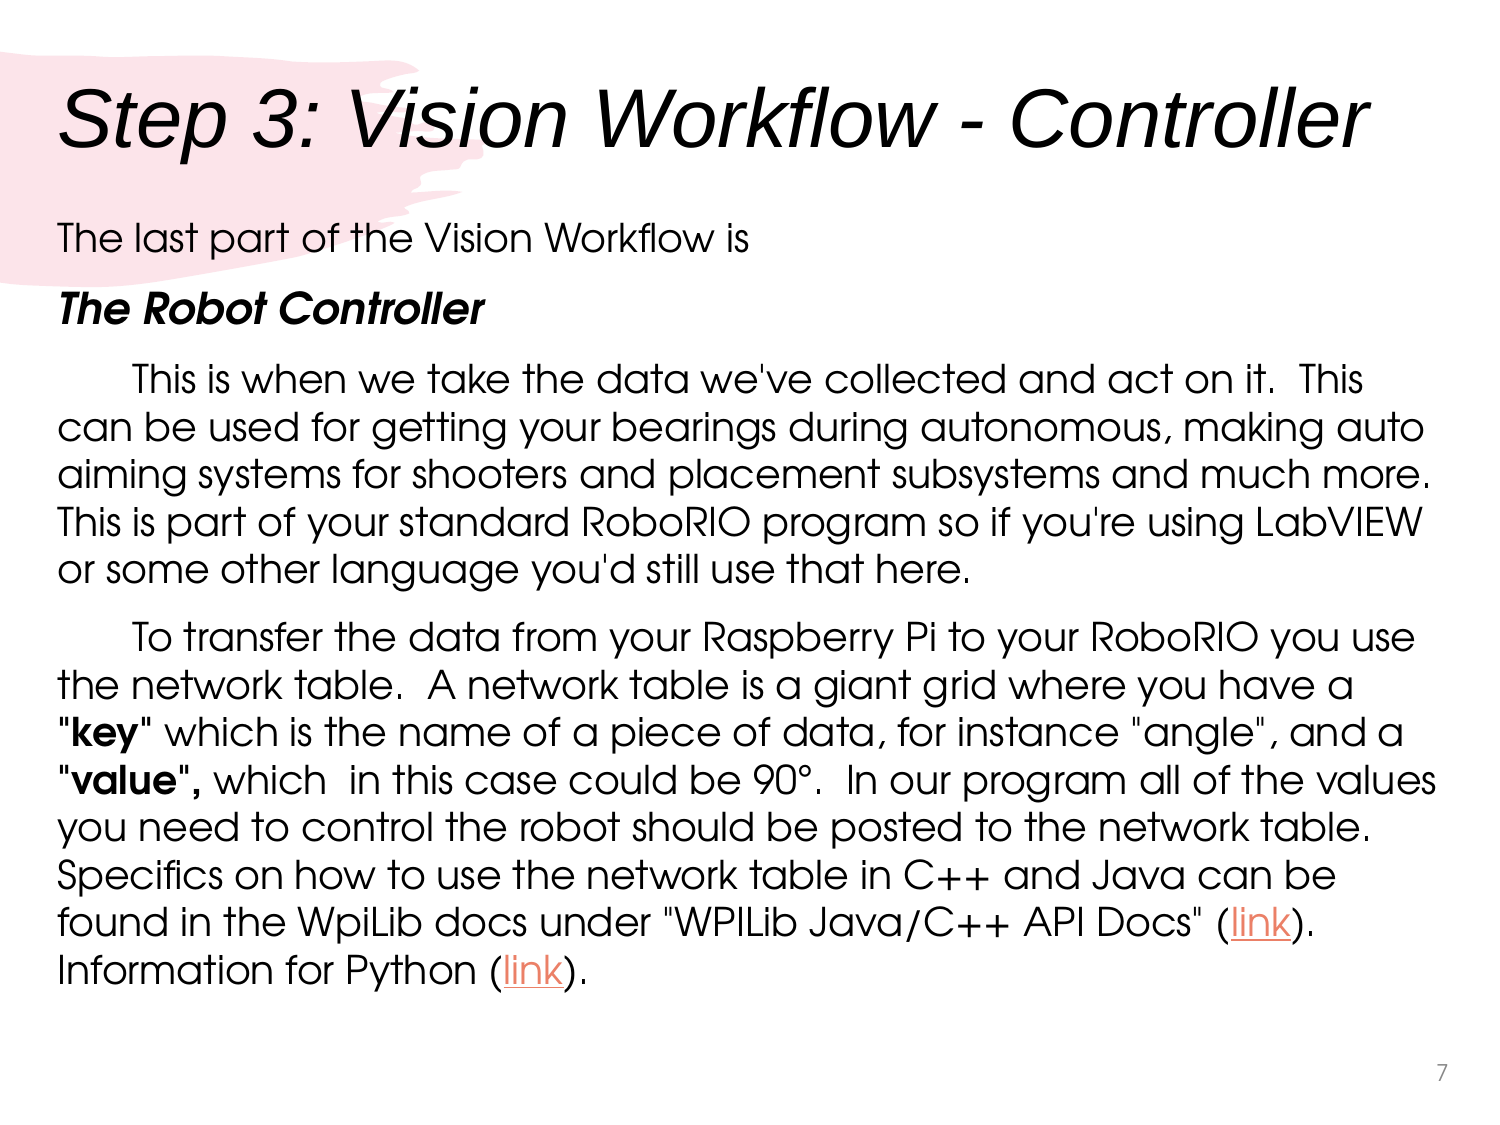

# Step 3: Vision Workflow - Controller
The last part of the Vision Workflow is
The Robot Controller
This is when we take the data we've collected and act on it.  This can be used for getting your bearings during autonomous, making auto aiming systems for shooters and placement subsystems and much more.  This is part of your standard RoboRIO program so if you're using LabVIEW or some other language you'd still use that here.
To transfer the data from your Raspberry Pi to your RoboRIO you use the network table.  A network table is a giant grid where you have a "key" which is the name of a piece of data, for instance "angle", and a "value", which  in this case could be 90°.  In our program all of the values you need to control the robot should be posted to the network table.  Specifics on how to use the network table in C++ and Java can be found in the WpiLib docs under "WPILib Java/C++ API Docs" (link).  Information for Python (link).

7